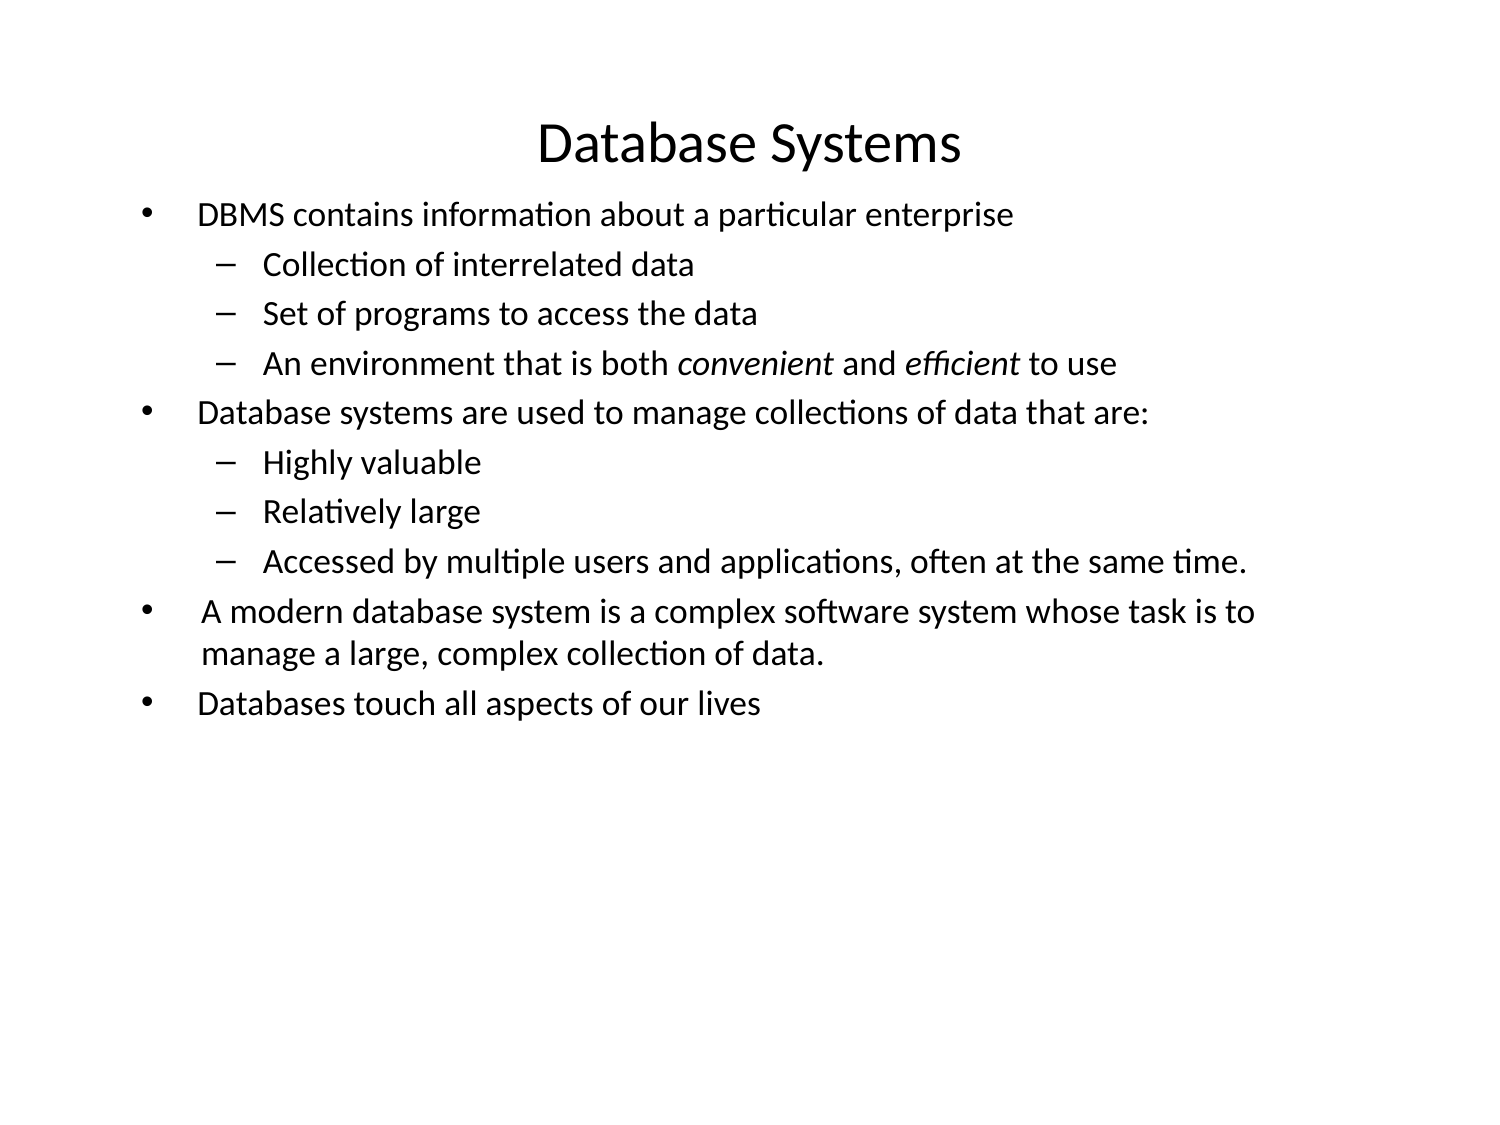

# Database Systems
DBMS contains information about a particular enterprise
Collection of interrelated data
Set of programs to access the data
An environment that is both convenient and efficient to use
Database systems are used to manage collections of data that are:
Highly valuable
Relatively large
Accessed by multiple users and applications, often at the same time.
A modern database system is a complex software system whose task is to manage a large, complex collection of data.
Databases touch all aspects of our lives